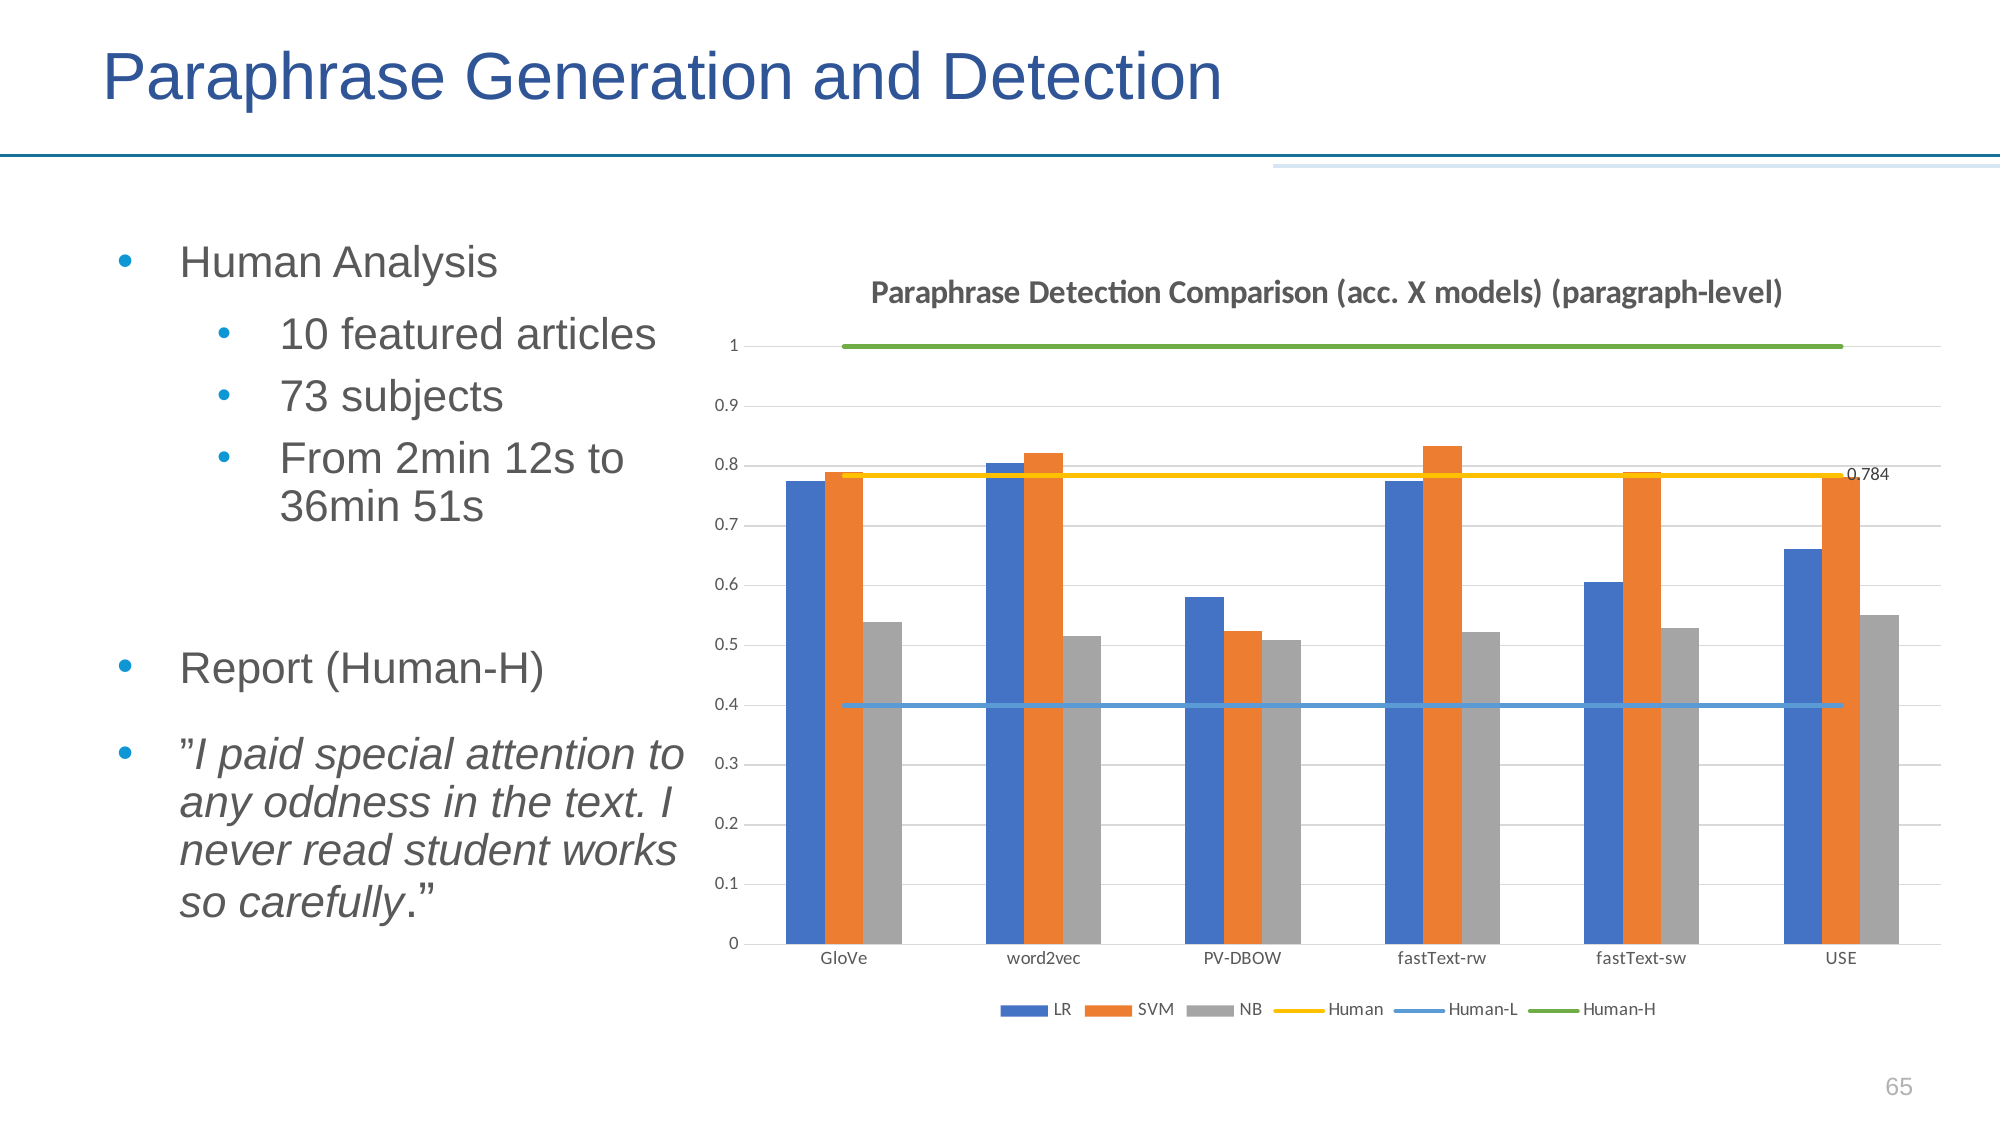

# Paraphrase Generation and Detection
Human Analysis
10 featured articles
73 subjects
From 2min 12s to 36min 51s

Report (Human-H)
”I paid special attention to any oddness in the text. I never read student works so carefully.”

### Chart: Paraphrase Detection Comparison (acc. X models) (paragraph-level)

| Category | LR | SVM | NB | Human | Human-L | Human-H |
|---|---|---|---|---|---|---|
| GloVe | 0.7758 | 0.7908 | 0.539 | 0.784 | 0.4 | 1.0 |
| word2vec | 0.805 | 0.8225 | 0.5163 | 0.784 | 0.4 | 1.0 |
| PV-DBOW | 0.5806 | 0.5244 | 0.5094 | 0.784 | 0.4 | 1.0 |
| fastText-rw | 0.7757 | 0.8336 | 0.5229 | 0.784 | 0.4 | 1.0 |
| fastText-sw | 0.6068 | 0.7896 | 0.5297 | 0.784 | 0.4 | 1.0 |
| USE | 0.6615 | 0.7815 | 0.5519 | 0.784 | 0.4 | 1.0 |
65